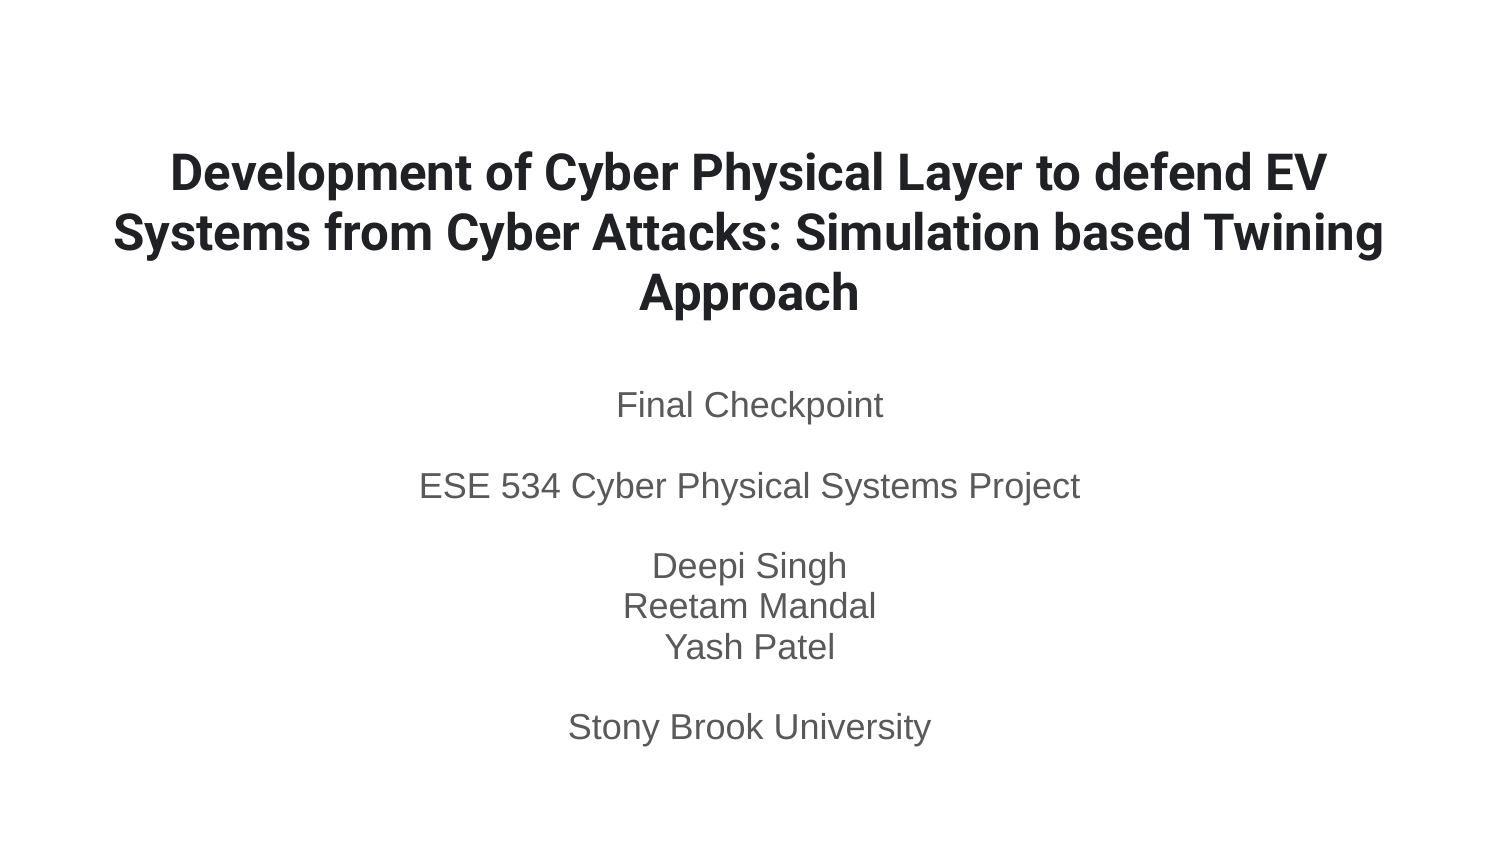

# Development of Cyber Physical Layer to defend EV Systems from Cyber Attacks: Simulation based Twining Approach

Final Checkpoint

ESE 534 Cyber Physical Systems Project

Deepi Singh
Reetam Mandal
Yash Patel

Stony Brook University